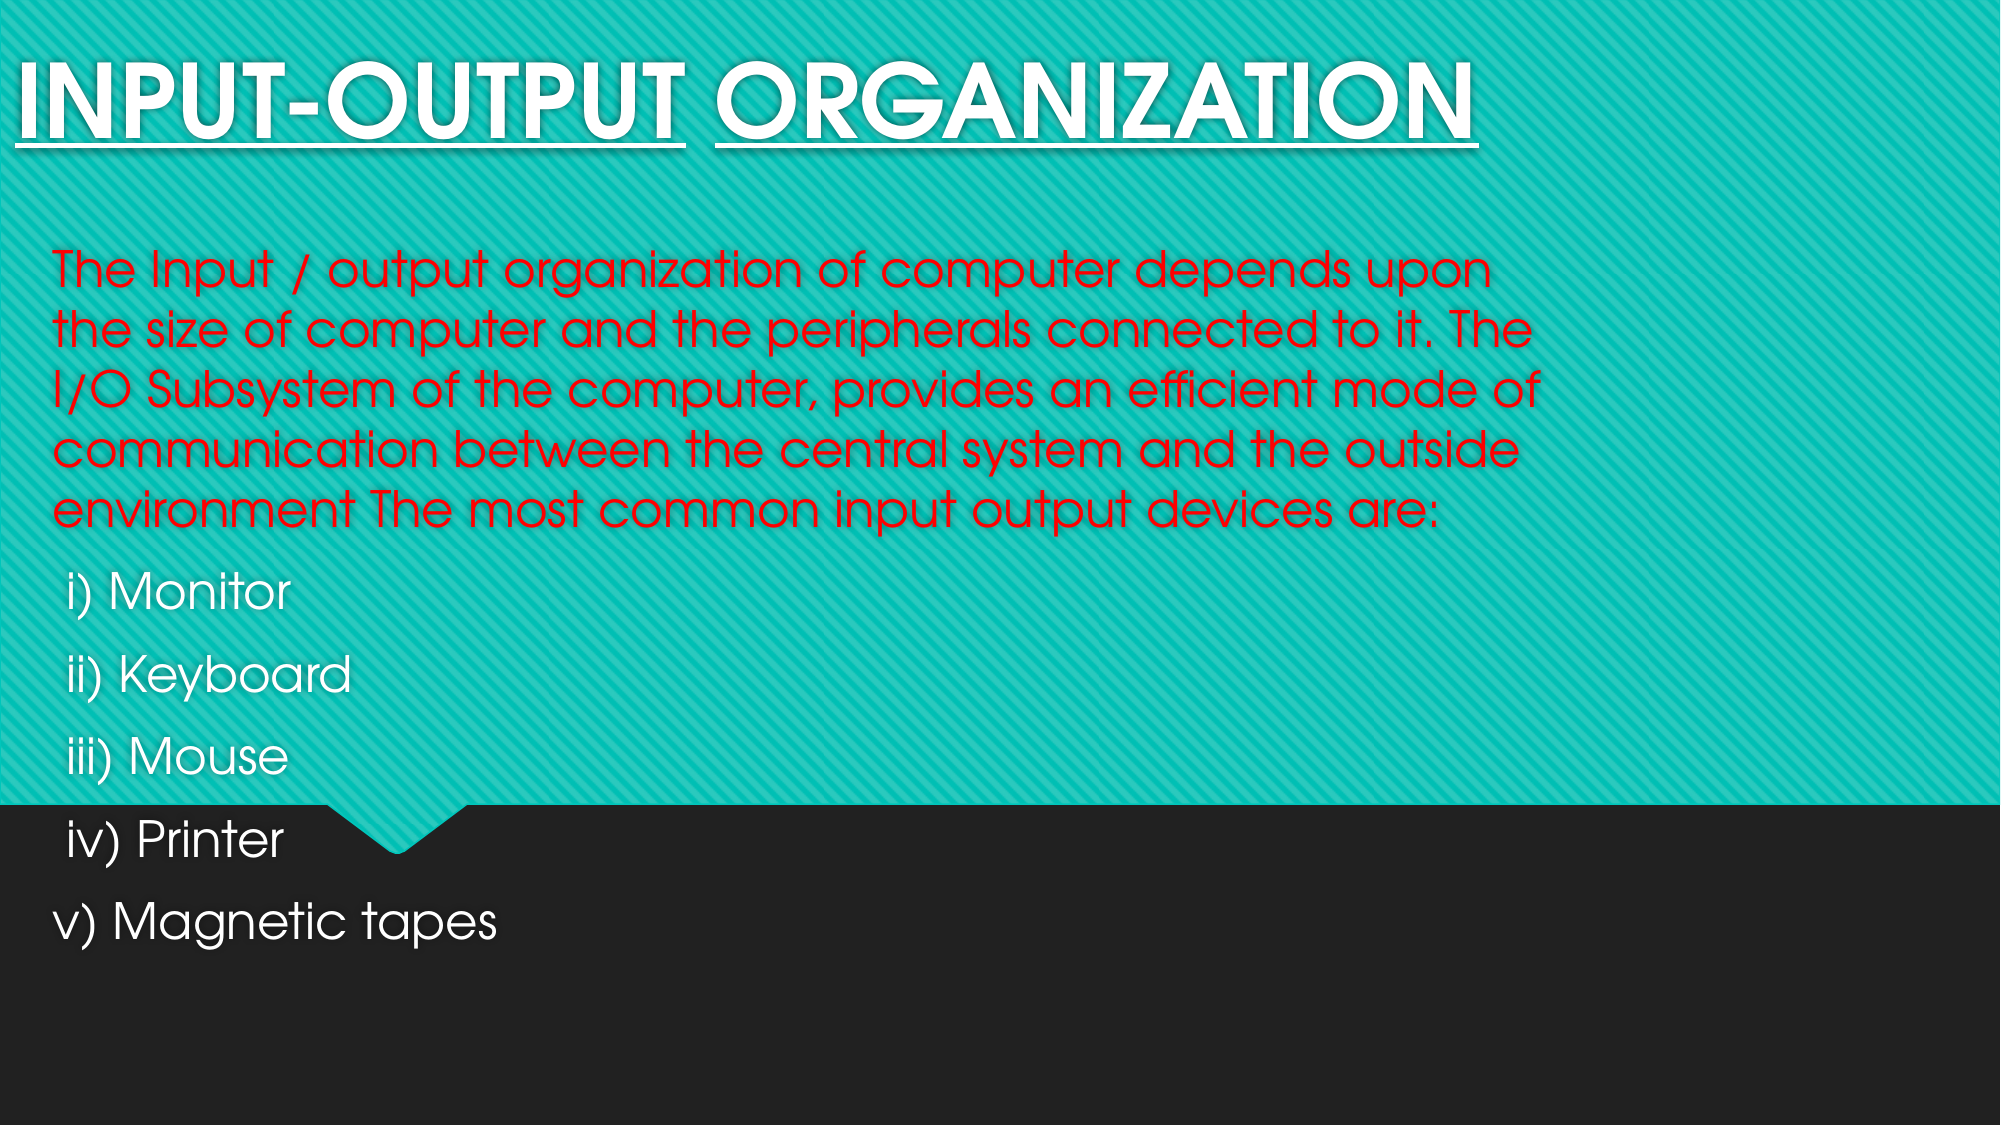

# INPUT-OUTPUT ORGANIZATION
The Input / output organization of computer depends upon the size of computer and the peripherals connected to it. The I/O Subsystem of the computer, provides an efficient mode of communication between the central system and the outside environment The most common input output devices are:
 i) Monitor
 ii) Keyboard
 iii) Mouse
 iv) Printer
v) Magnetic tapes